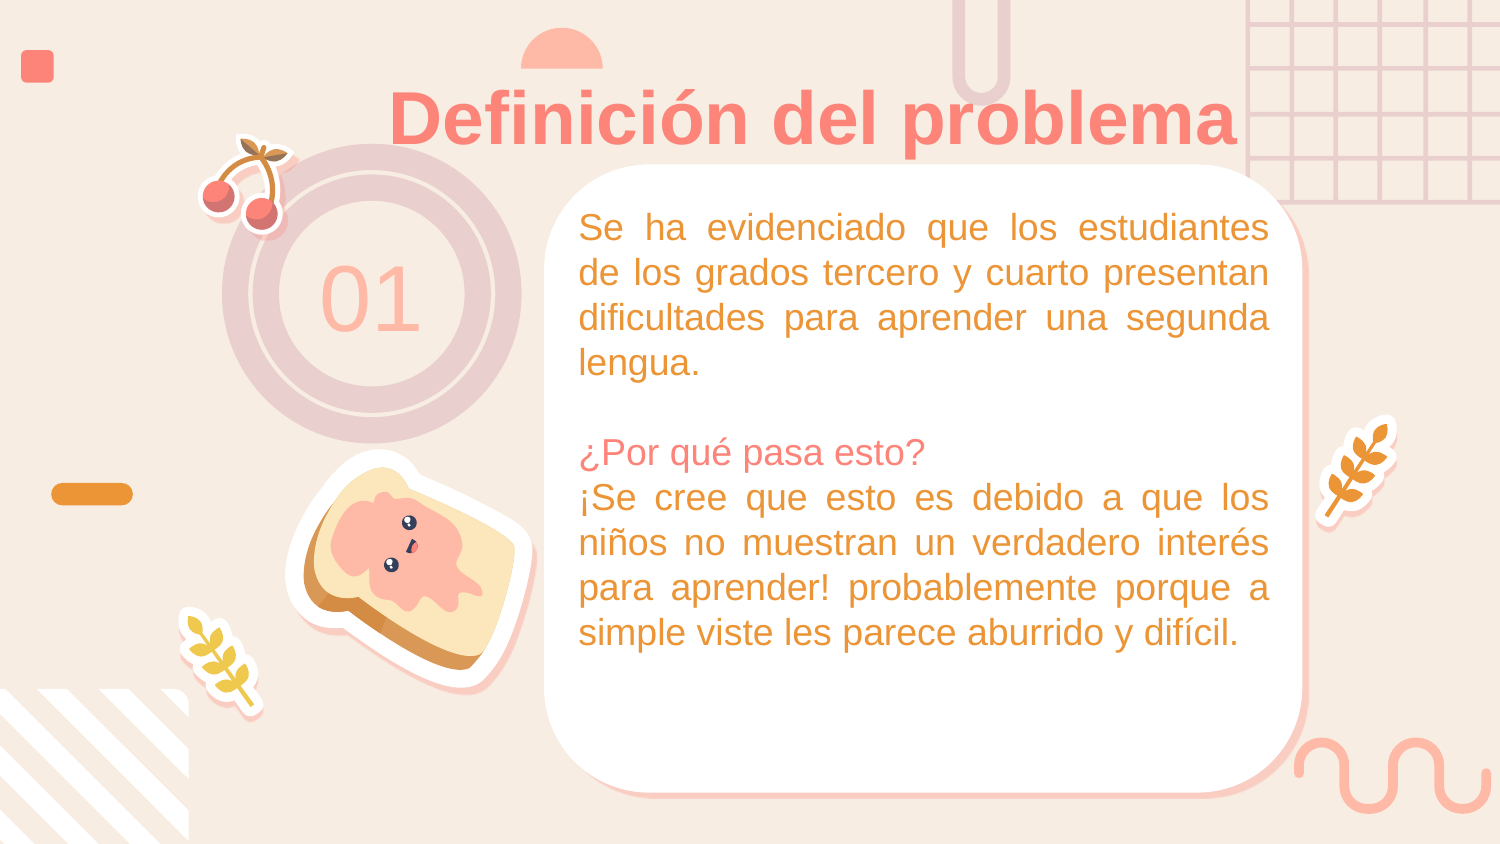

# Definición del problema

Se ha evidenciado que los estudiantes de los grados tercero y cuarto presentan dificultades para aprender una segunda lengua.

¿Por qué pasa esto?
¡Se cree que esto es debido a que los niños no muestran un verdadero interés para aprender! probablemente porque a simple viste les parece aburrido y difícil.
01